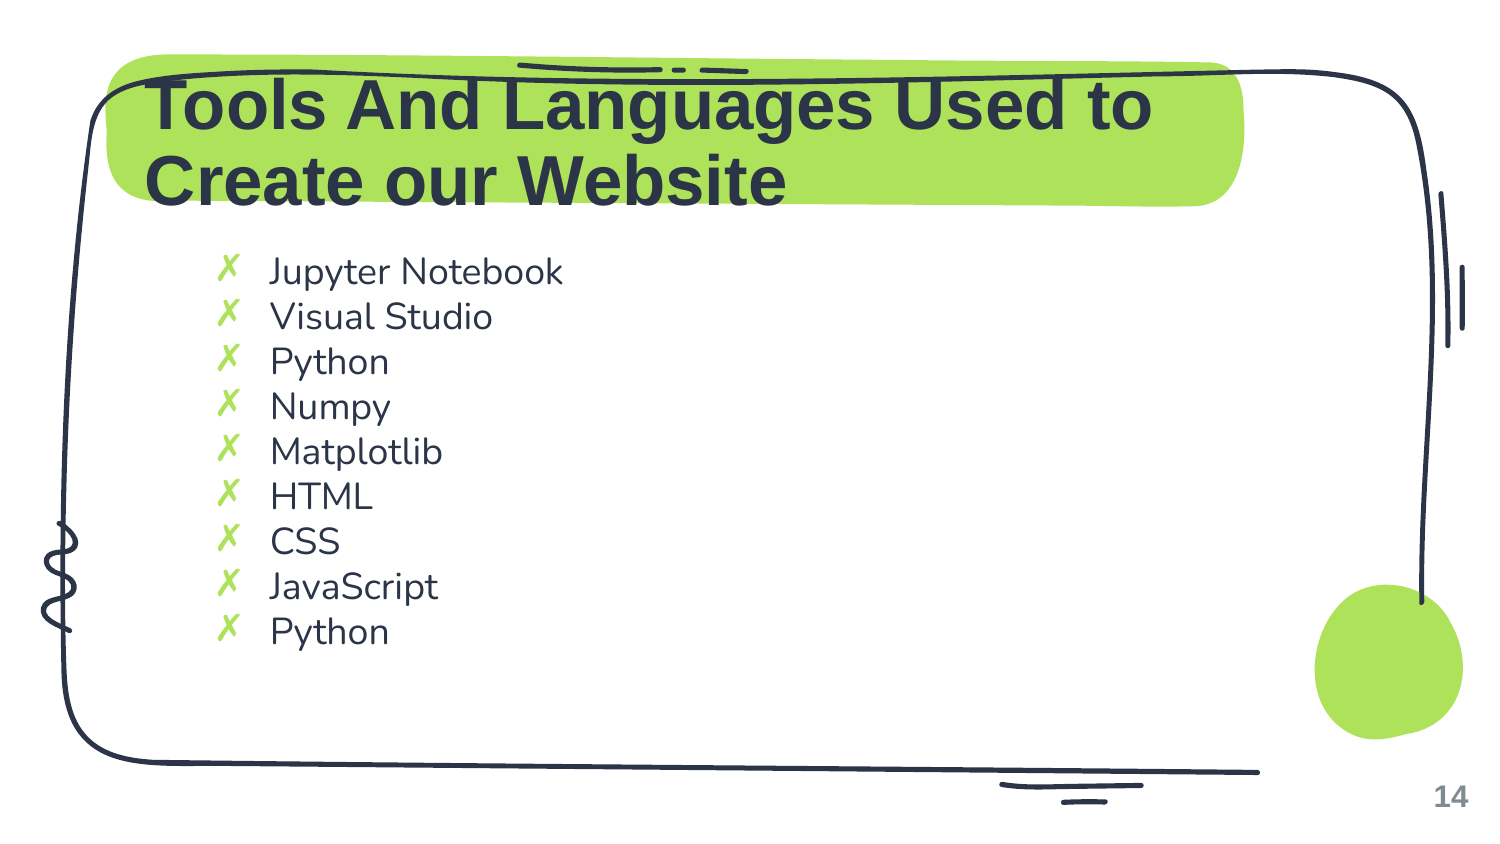

# Tools And Languages Used to Create our Website
Jupyter Notebook
Visual Studio
Python
Numpy
Matplotlib
HTML
CSS
JavaScript
Python
14